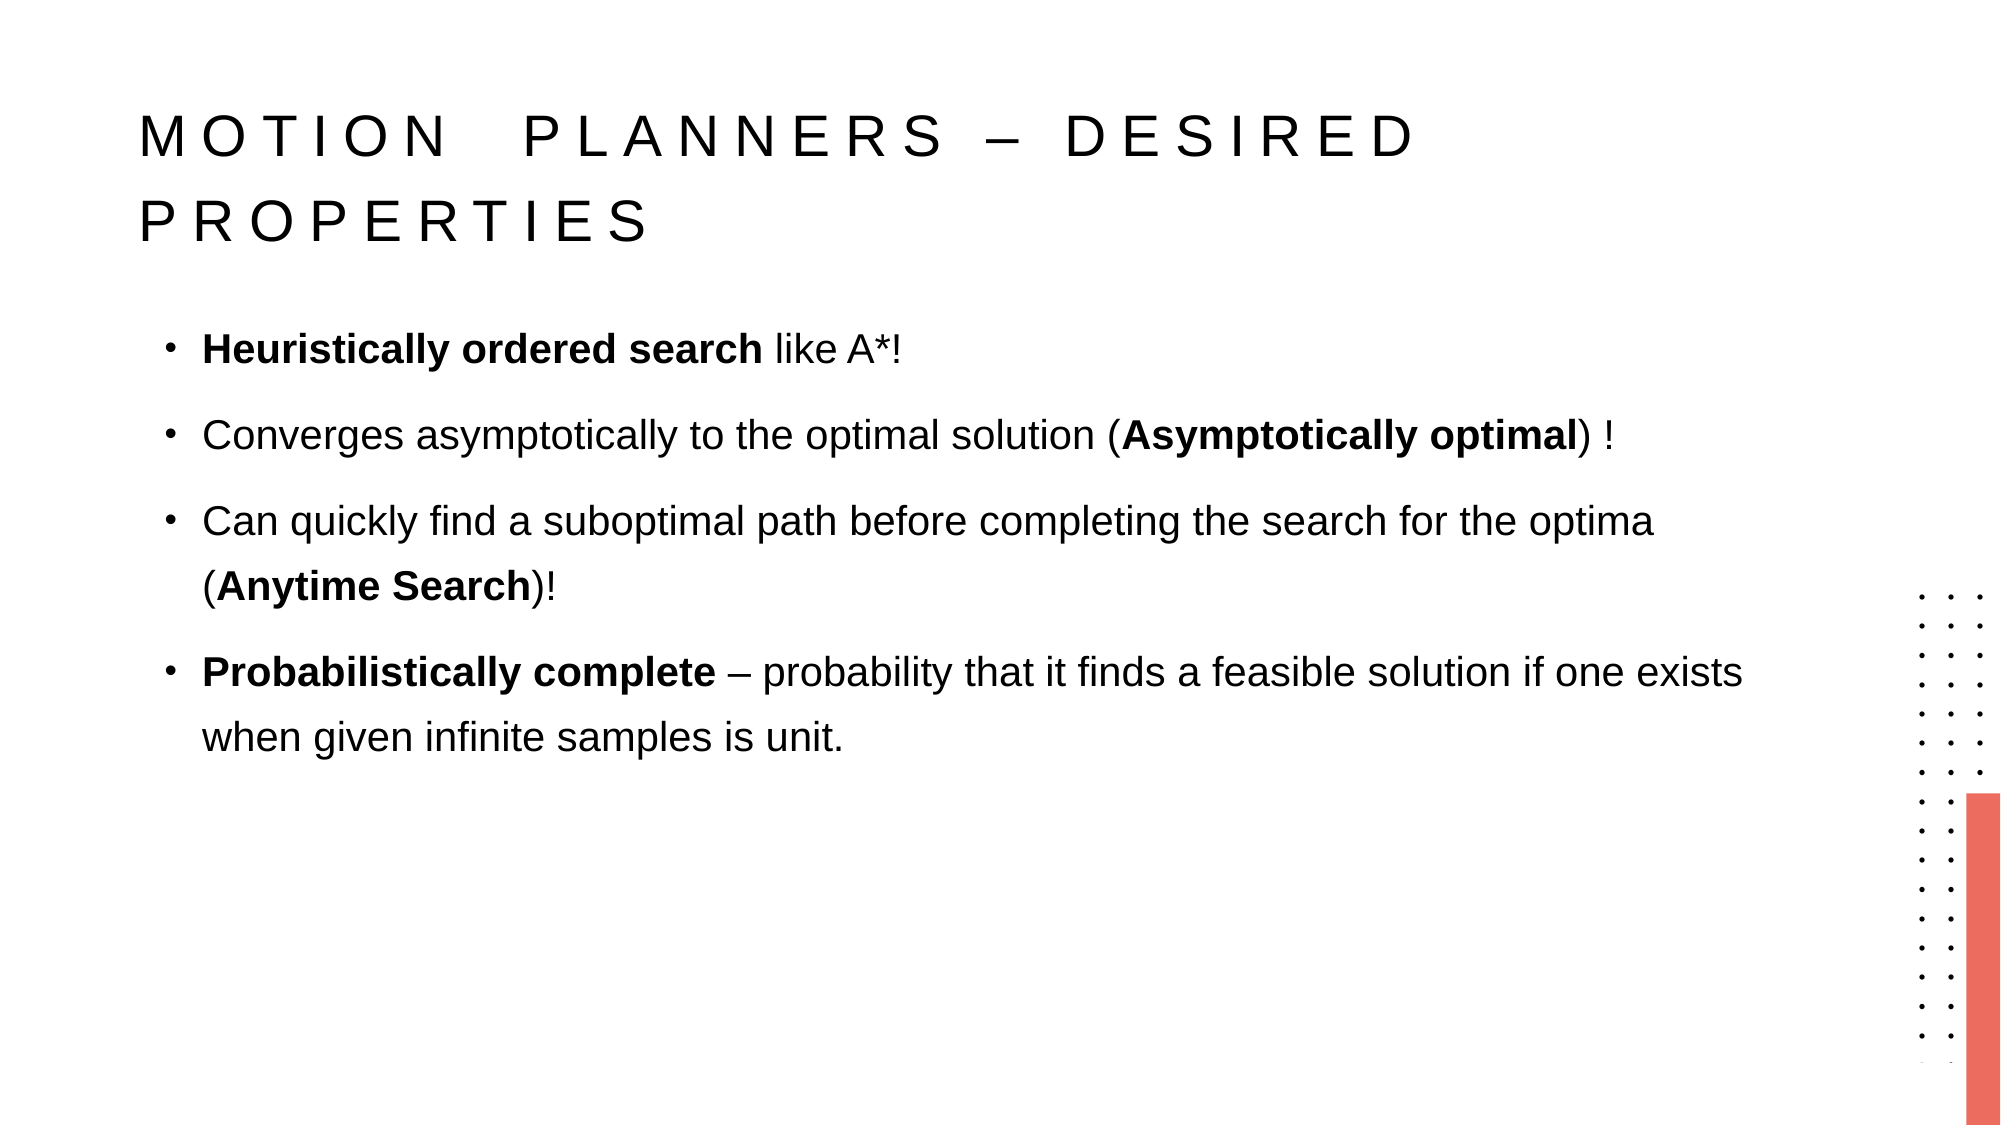

# Motion  planners – desired properties
Heuristically ordered search like A*!
Converges asymptotically to the optimal solution (Asymptotically optimal) !
Can quickly find a suboptimal path before completing the search for the optima (Anytime Search)!
Probabilistically complete – probability that it finds a feasible solution if one exists when given infinite samples is unit.